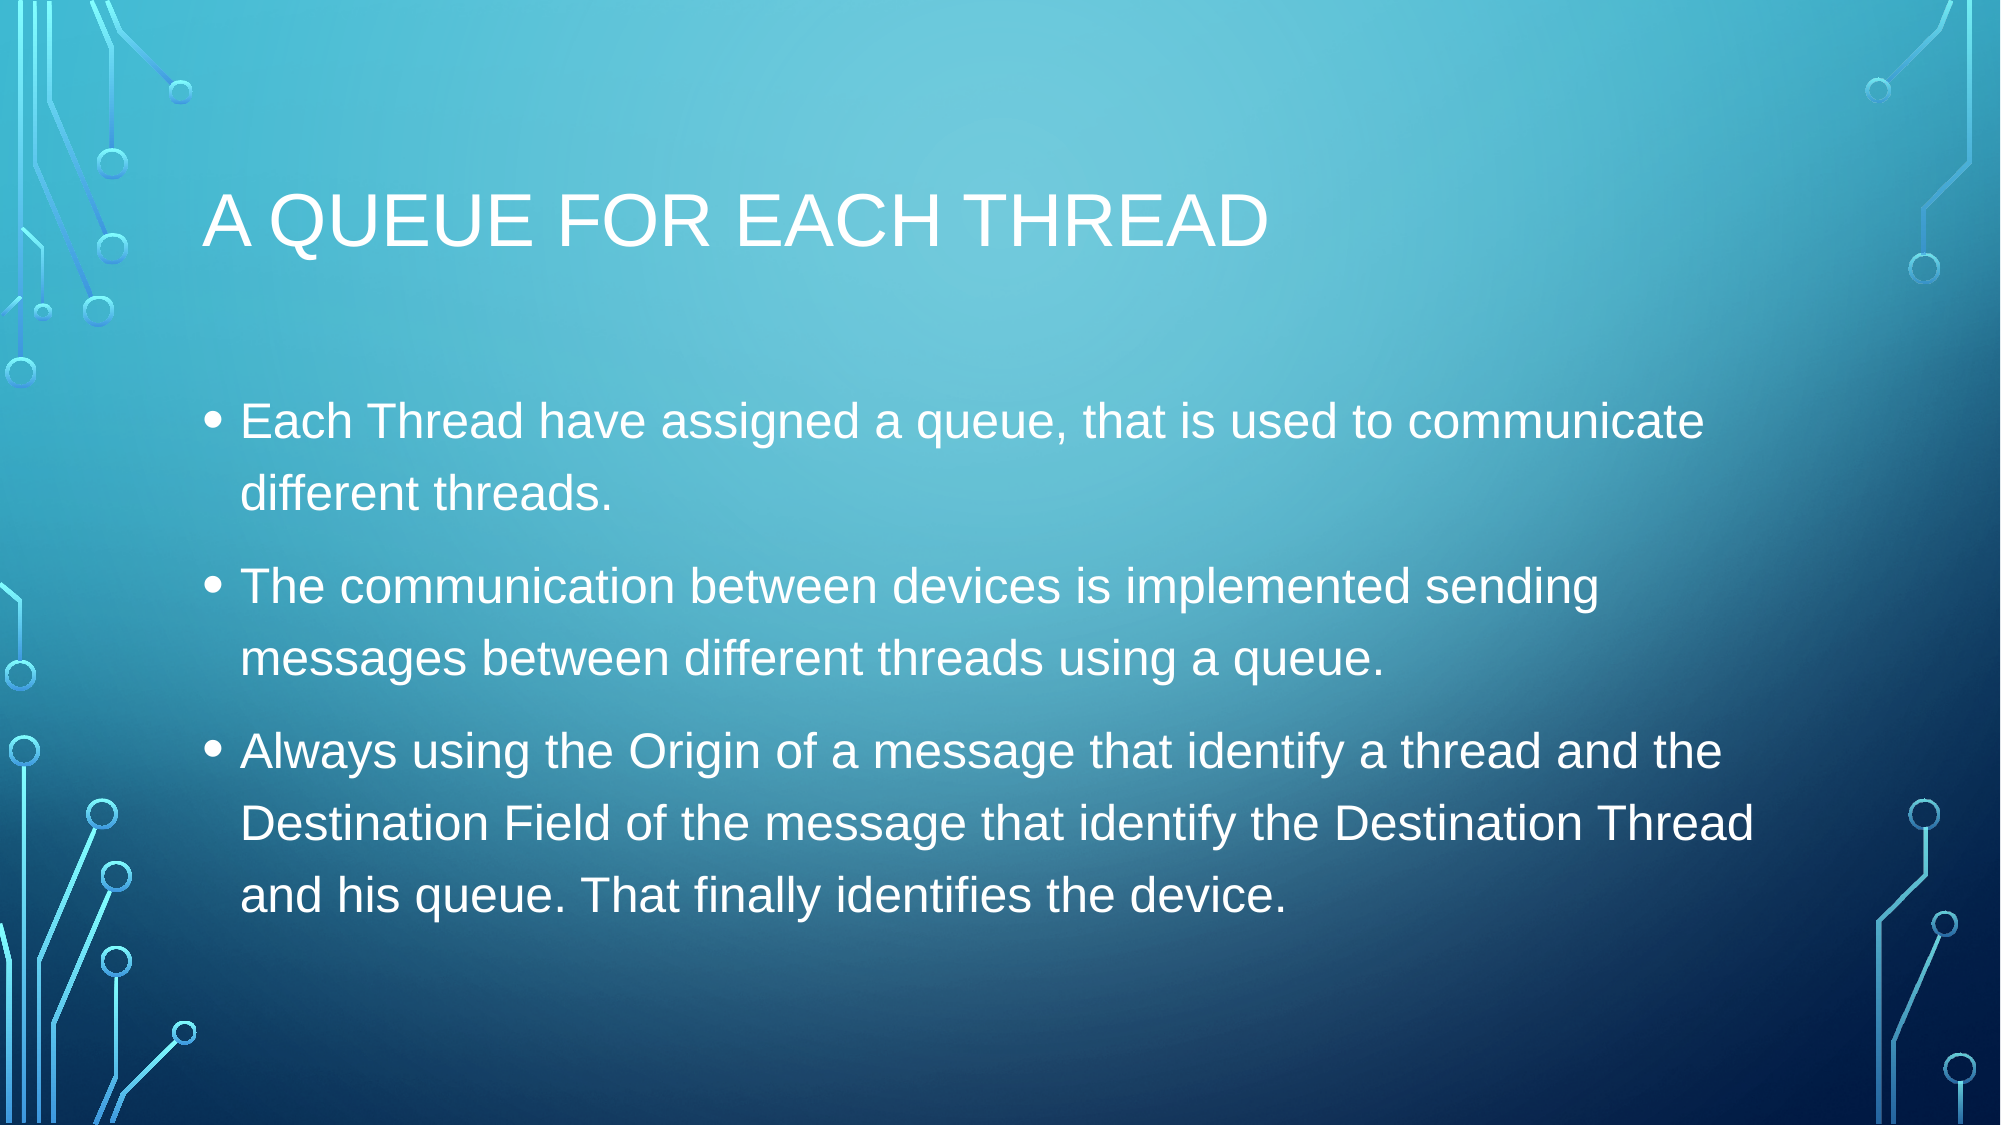

# A Queue for each Thread
Each Thread have assigned a queue, that is used to communicate different threads.
The communication between devices is implemented sending messages between different threads using a queue.
Always using the Origin of a message that identify a thread and the Destination Field of the message that identify the Destination Thread and his queue. That finally identifies the device.